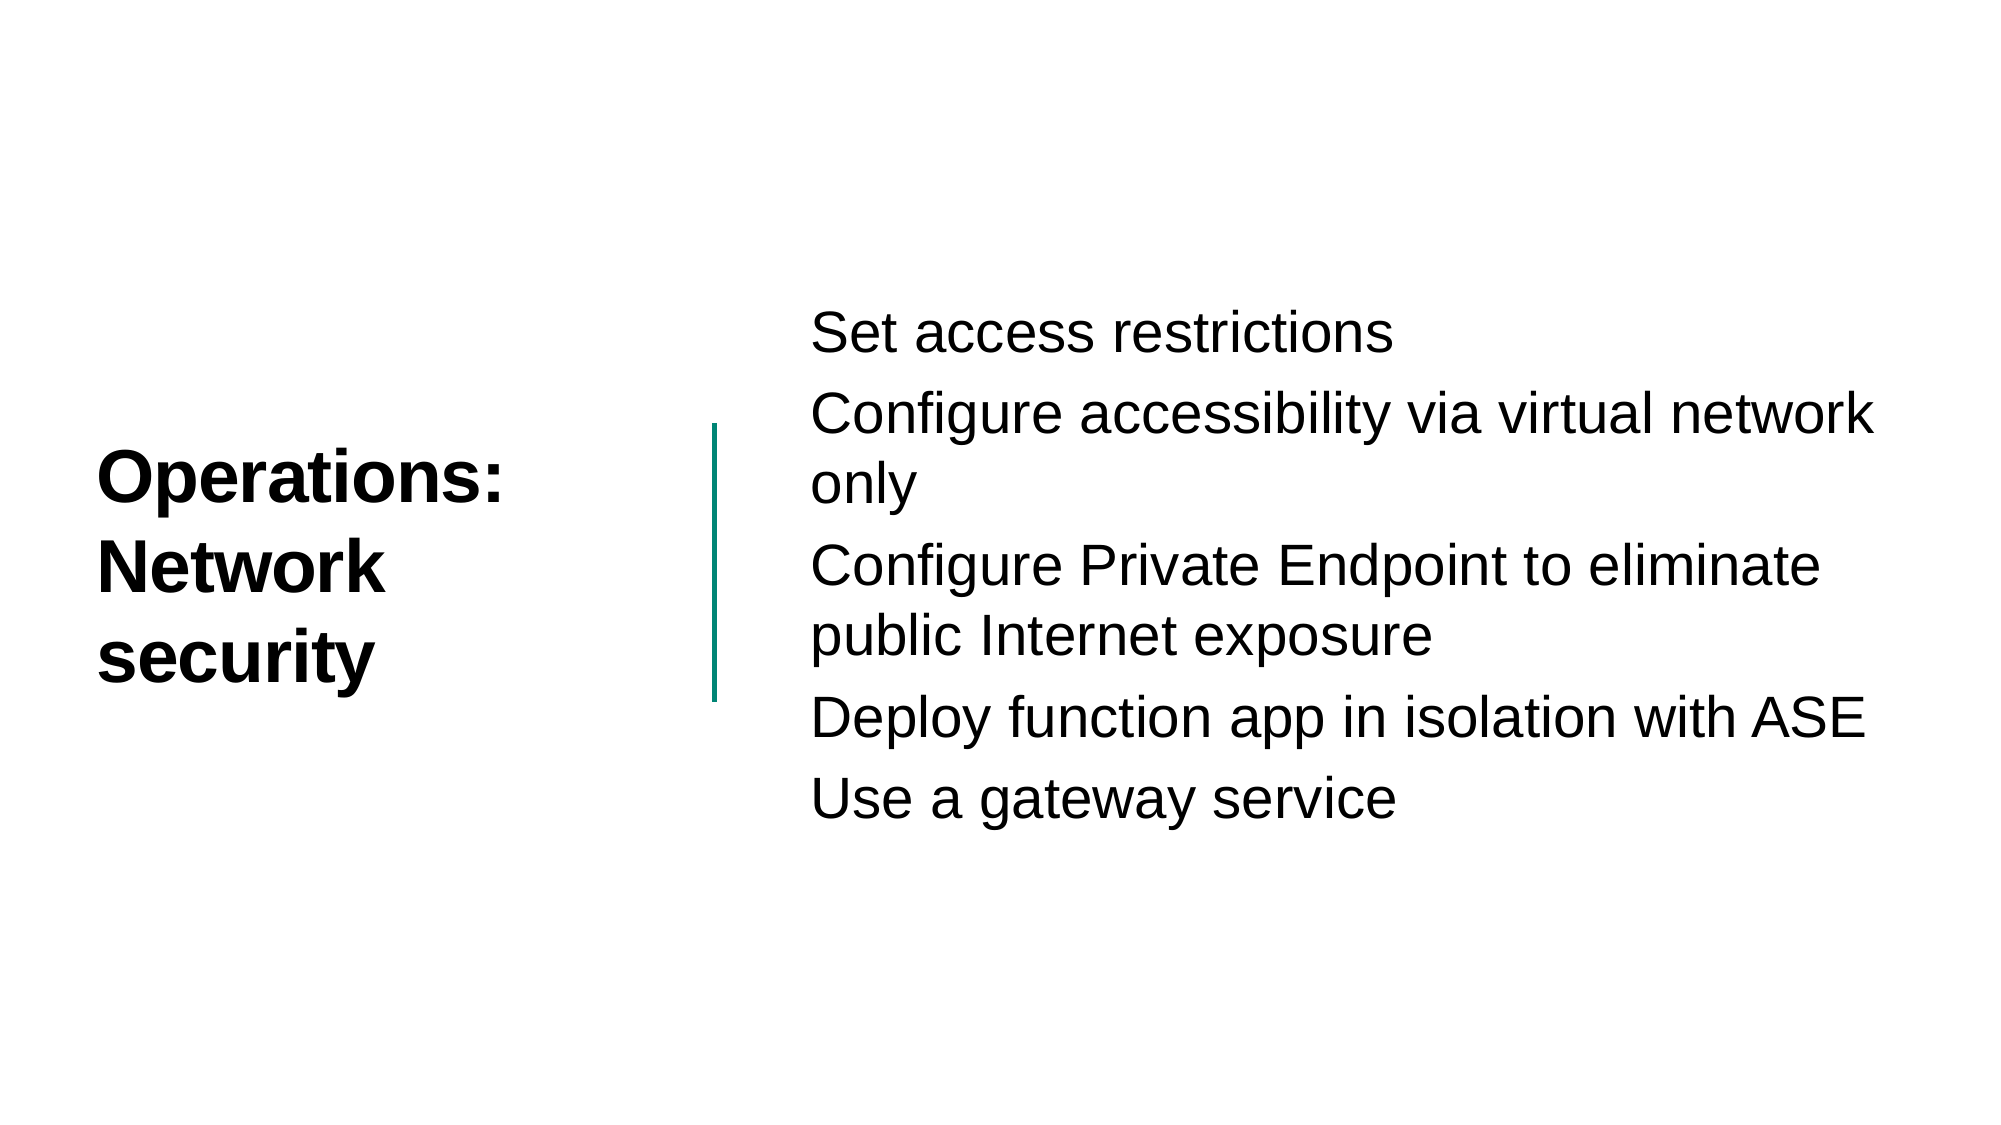

Set access restrictions
Configure accessibility via virtual network only
Configure Private Endpoint to eliminate public Internet exposure
Deploy function app in isolation with ASE
Use a gateway service
# Operations: Network security